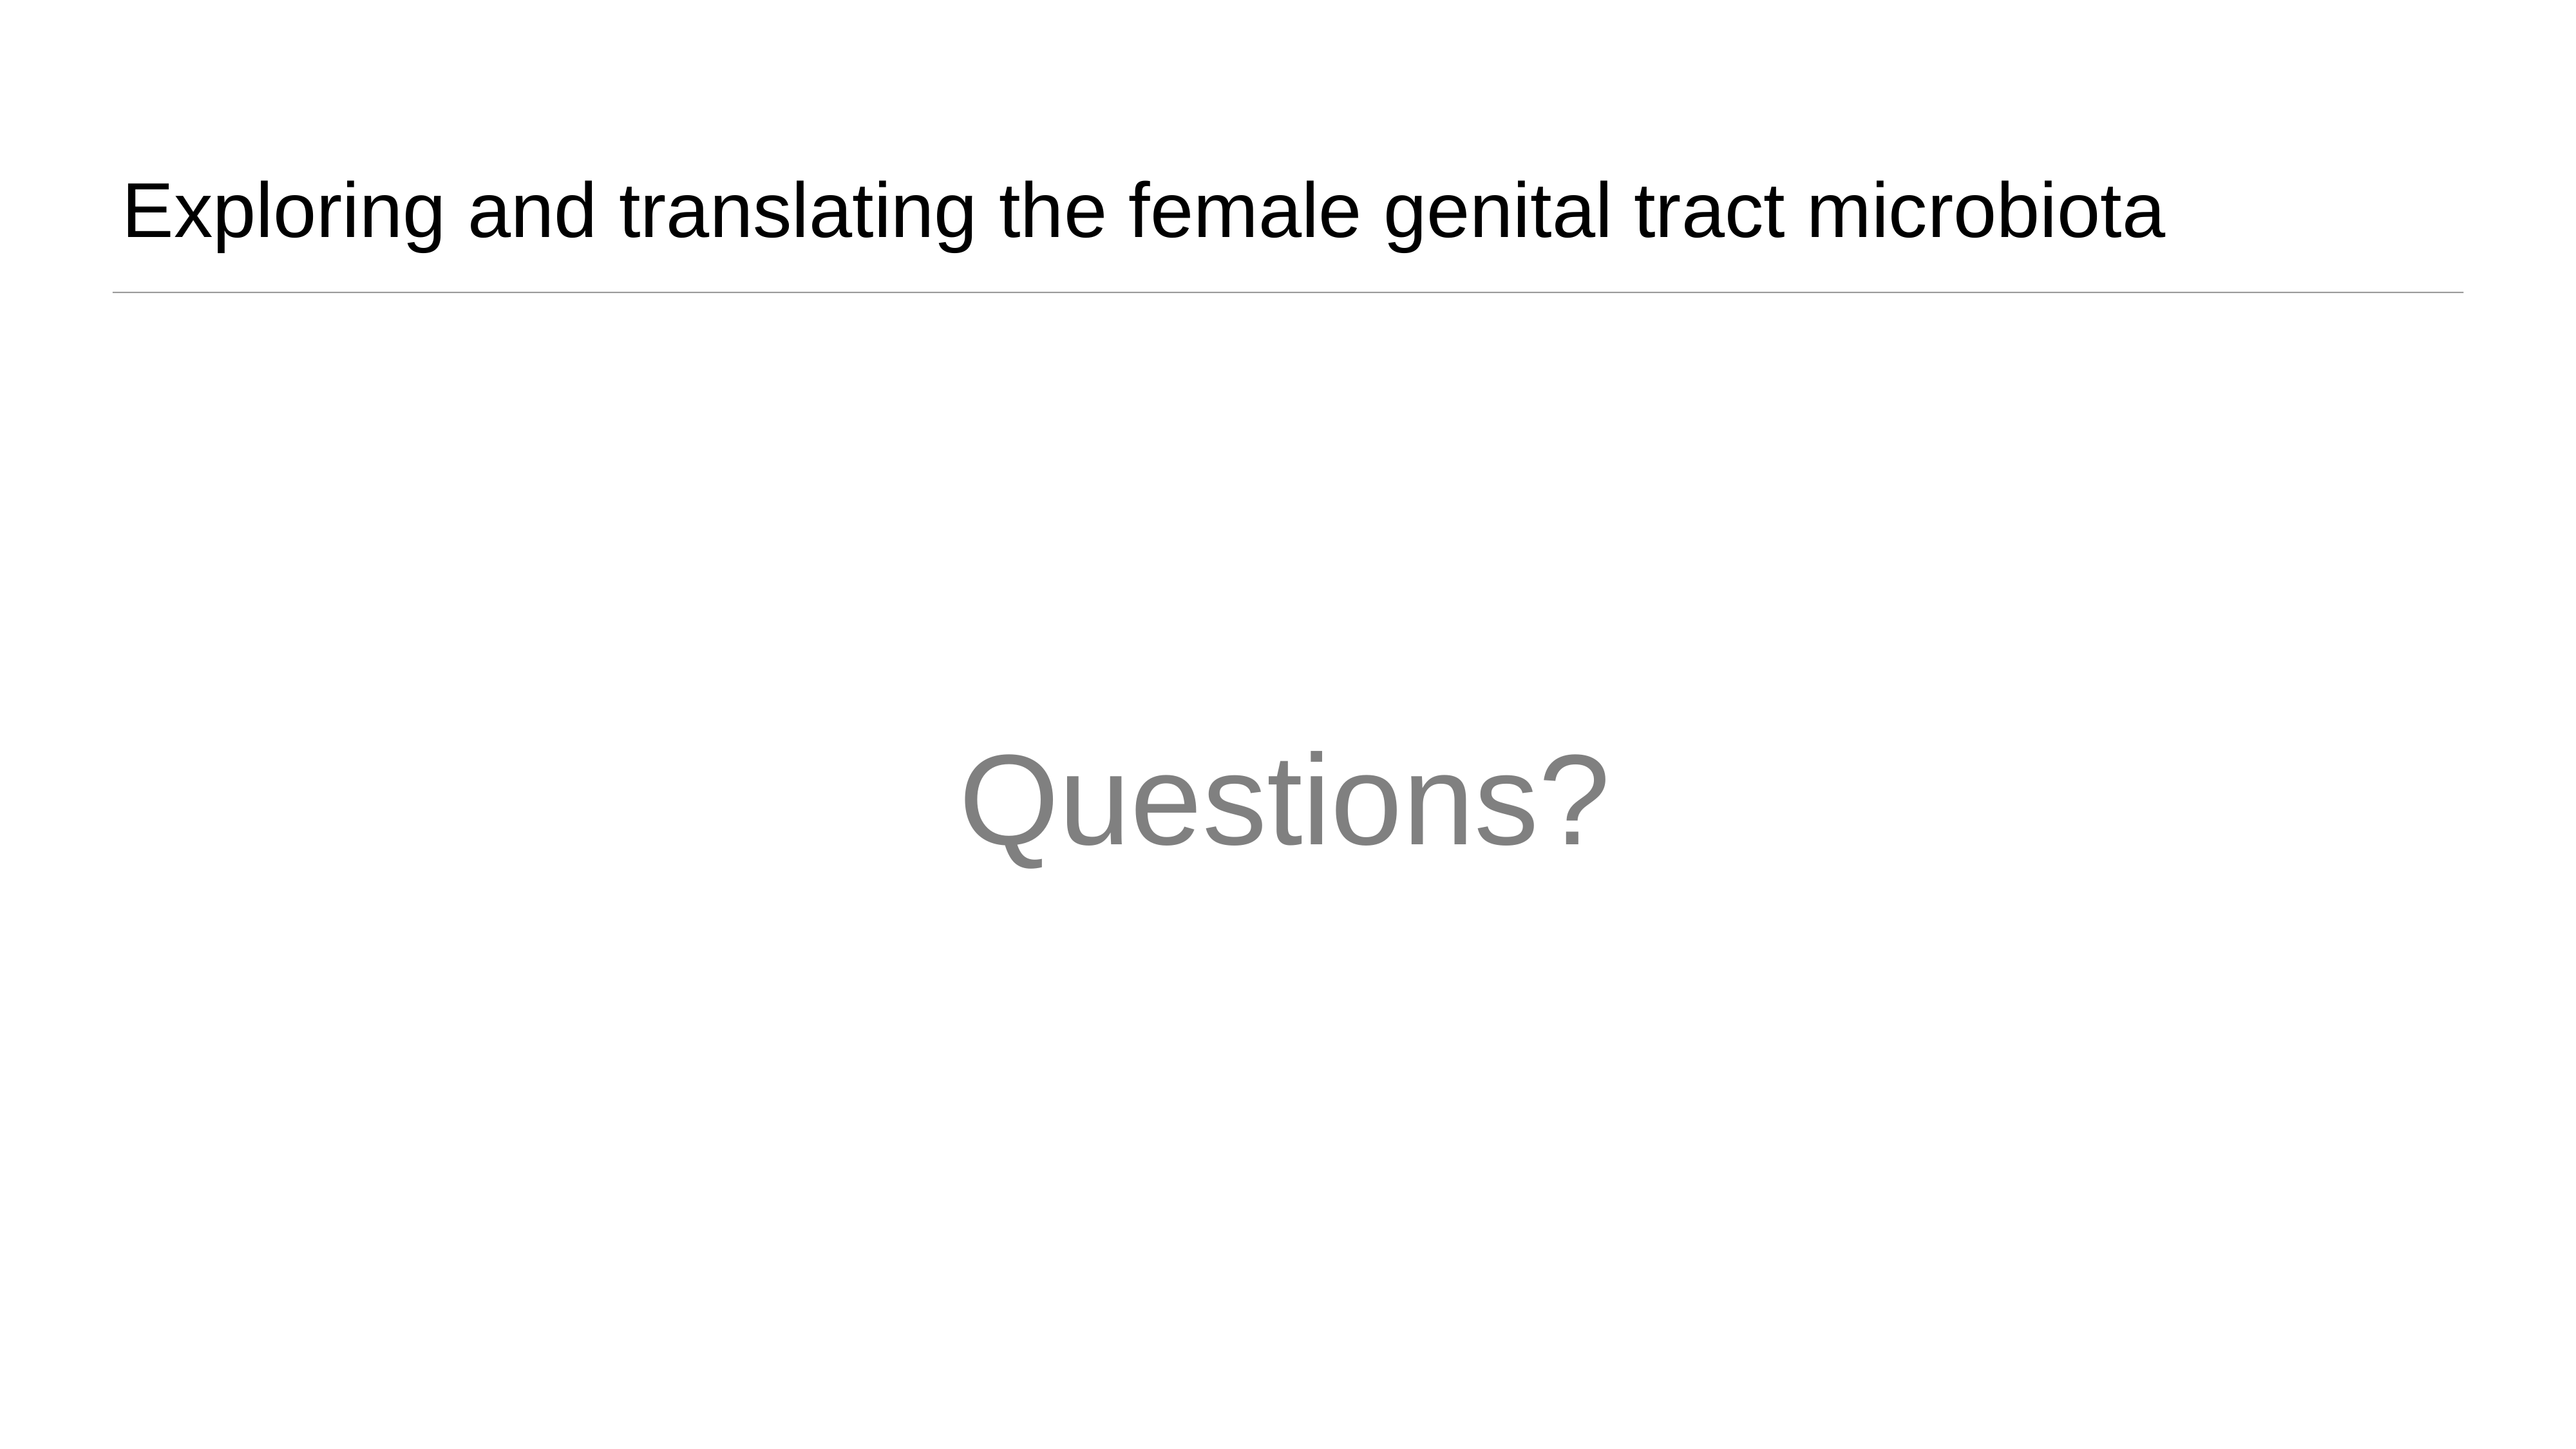

Exploring and translating the female genital tract microbiota
Questions?